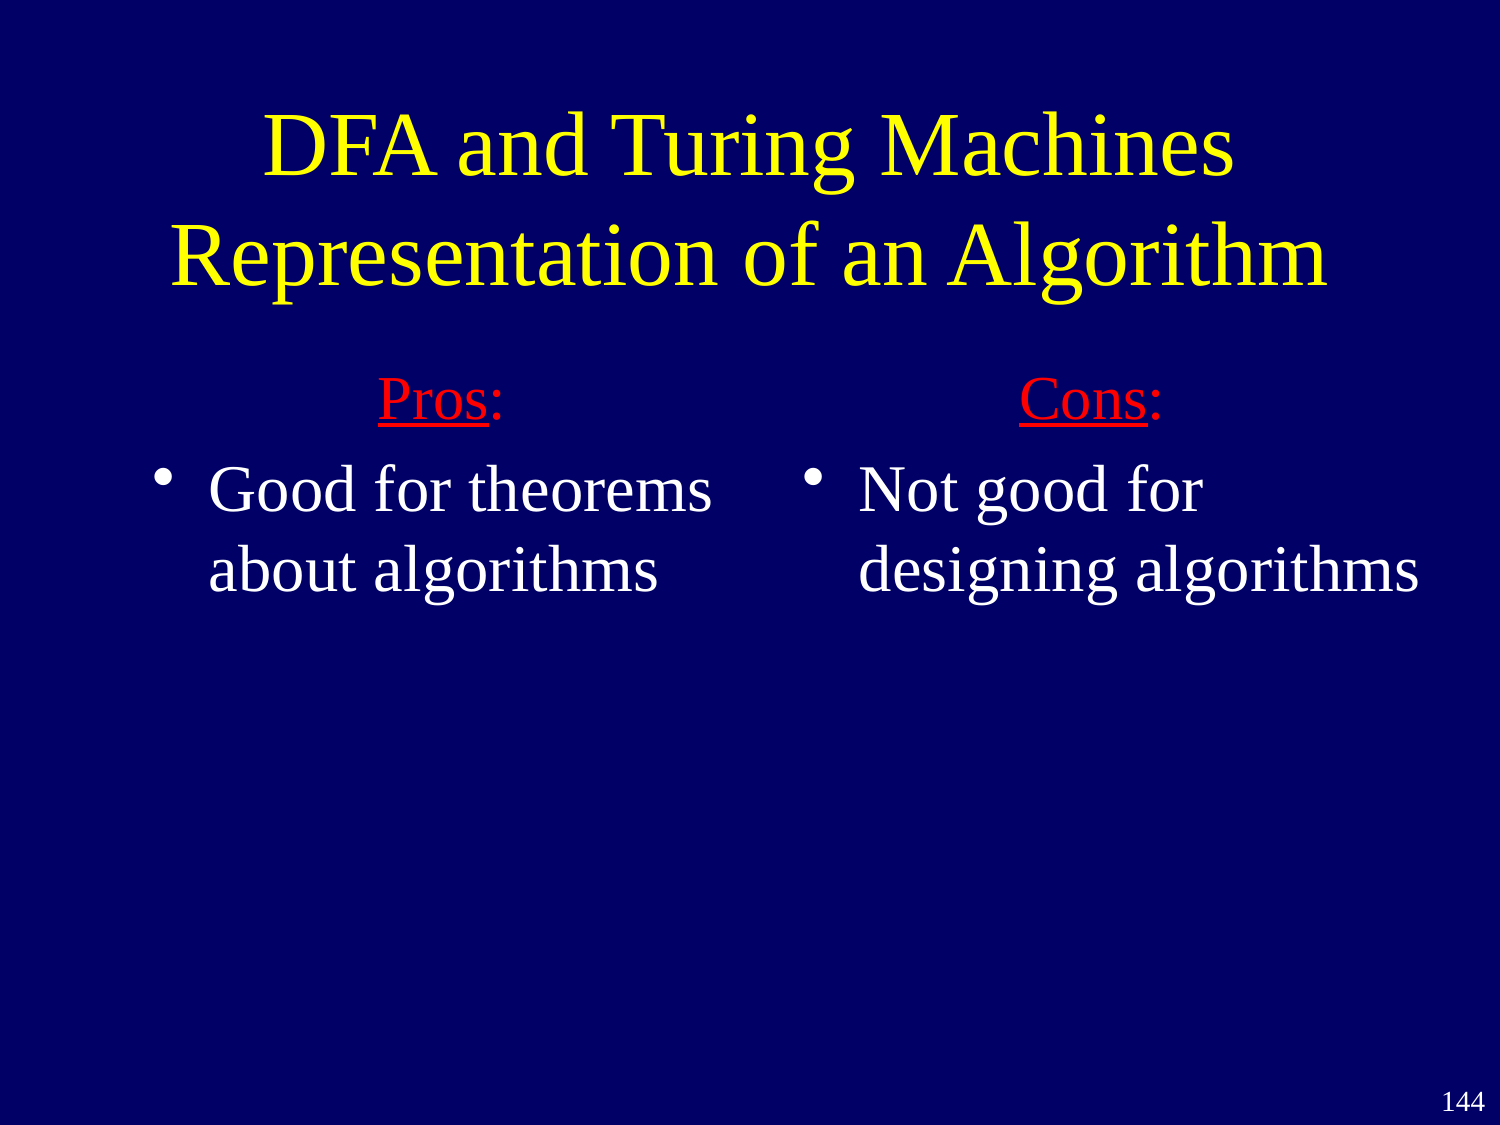

# DFA and Turing Machines Representation of an Algorithm
Pros:
Cons:
Good for theorems about algorithms
Not good for designing algorithms